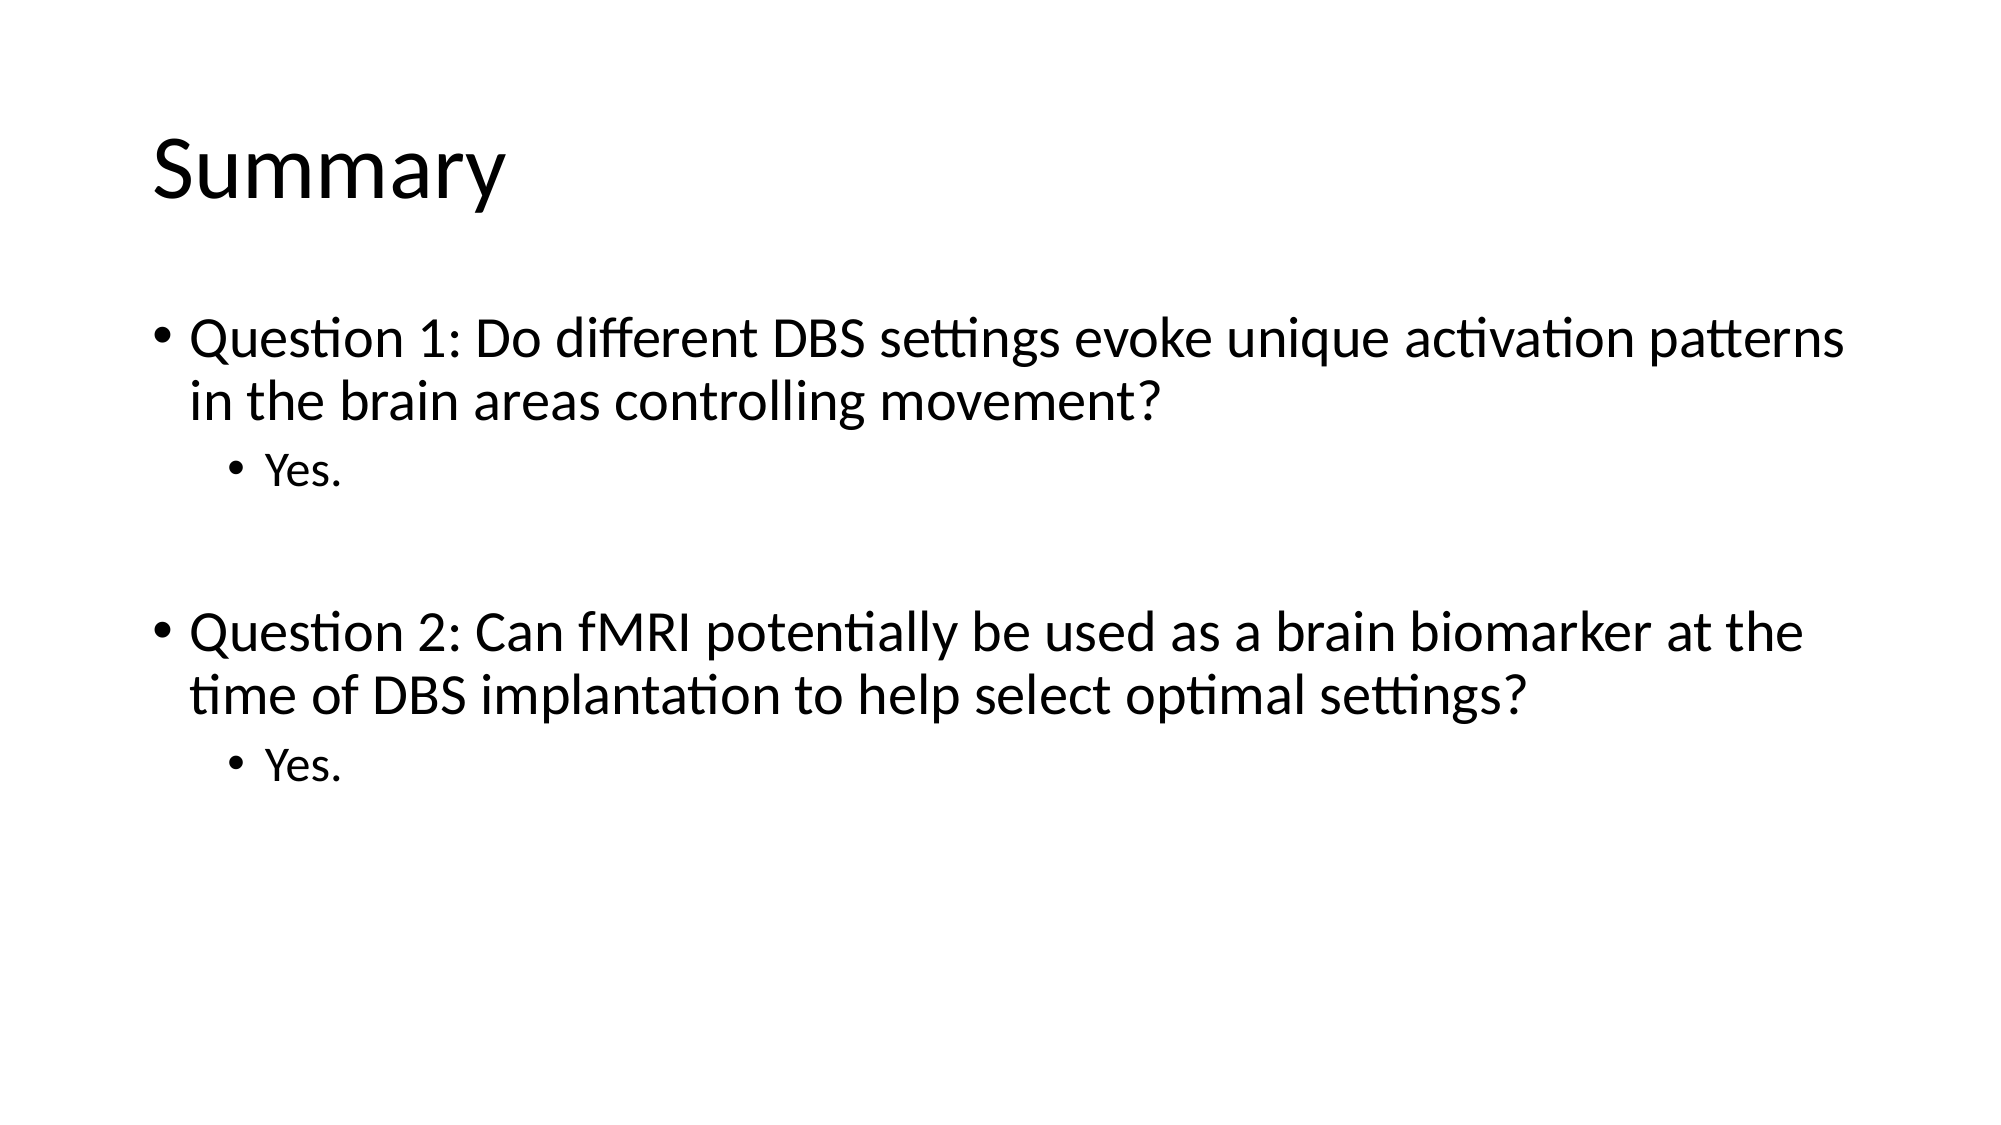

# Summary
Question 1: Do different DBS settings evoke unique activation patterns in the brain areas controlling movement?
Yes.

Question 2: Can fMRI potentially be used as a brain biomarker at the time of DBS implantation to help select optimal settings?
Yes.